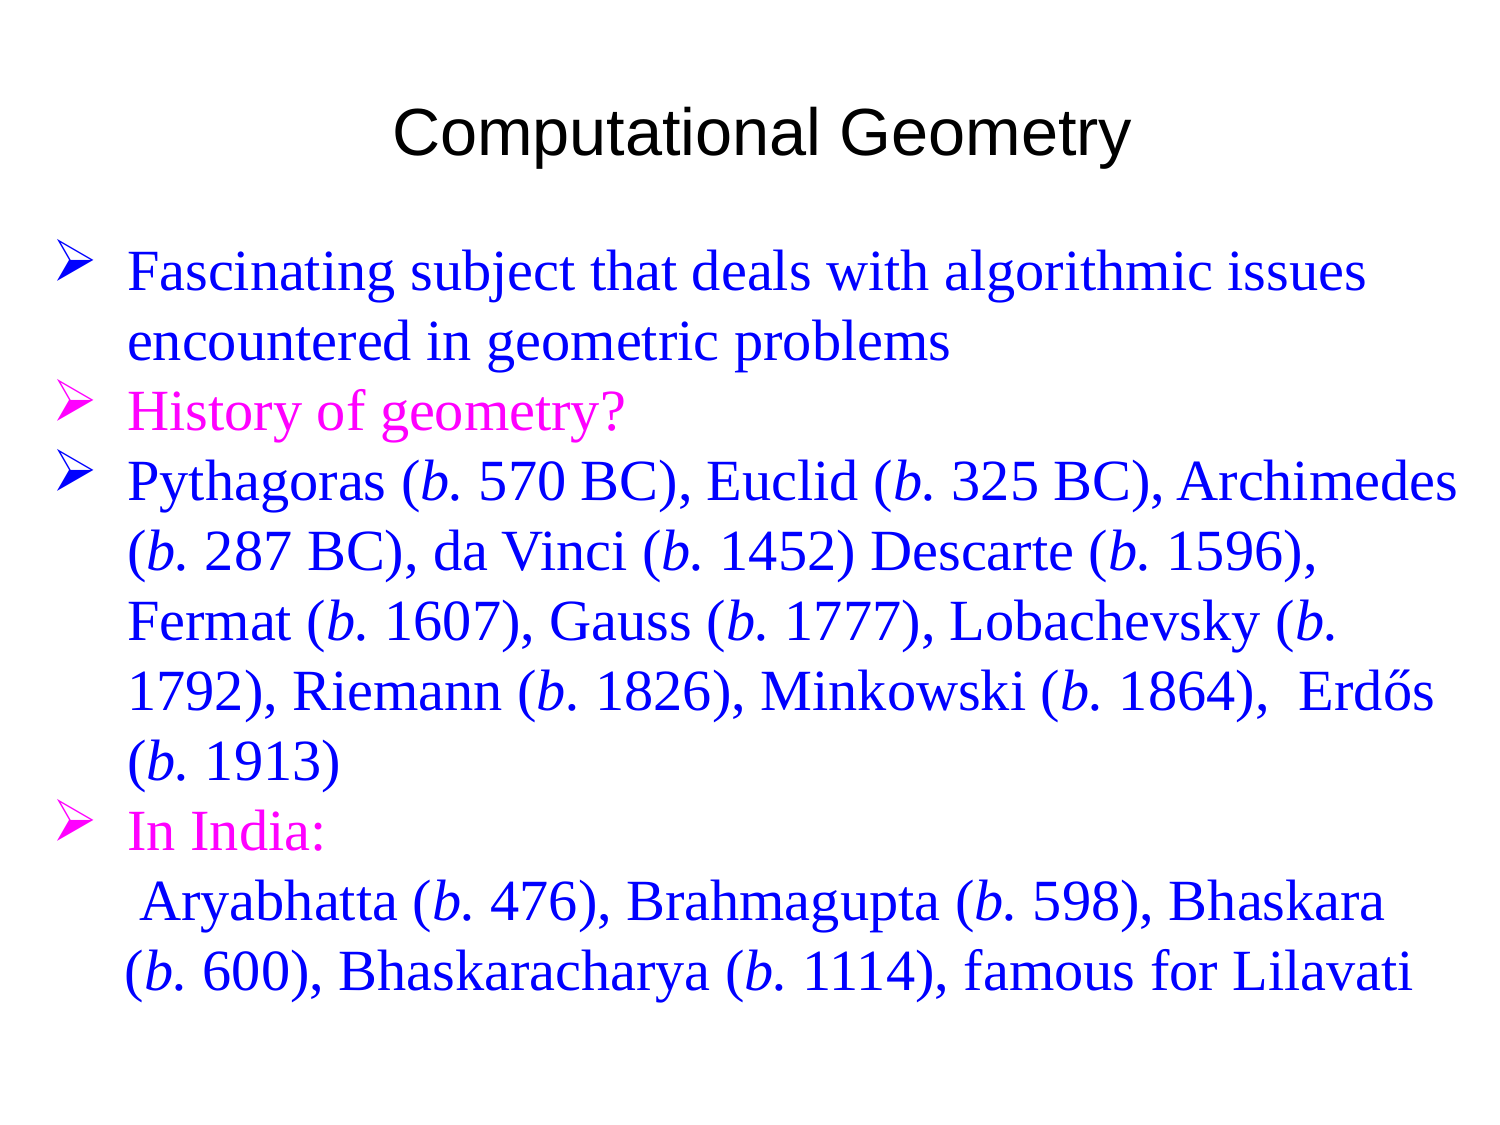

27
# Computational Geometry
Fascinating subject that deals with algorithmic issues encountered in geometric problems
History of geometry?
Pythagoras (b. 570 BC), Euclid (b. 325 BC), Archimedes (b. 287 BC), da Vinci (b. 1452) Descarte (b. 1596), Fermat (b. 1607), Gauss (b. 1777), Lobachevsky (b. 1792), Riemann (b. 1826), Minkowski (b. 1864),  Erdős (b. 1913)
In India:
      Aryabhatta (b. 476), Brahmagupta (b. 598), Bhaskara
     (b. 600), Bhaskaracharya (b. 1114), famous for Lilavati

ACMU 2008-09